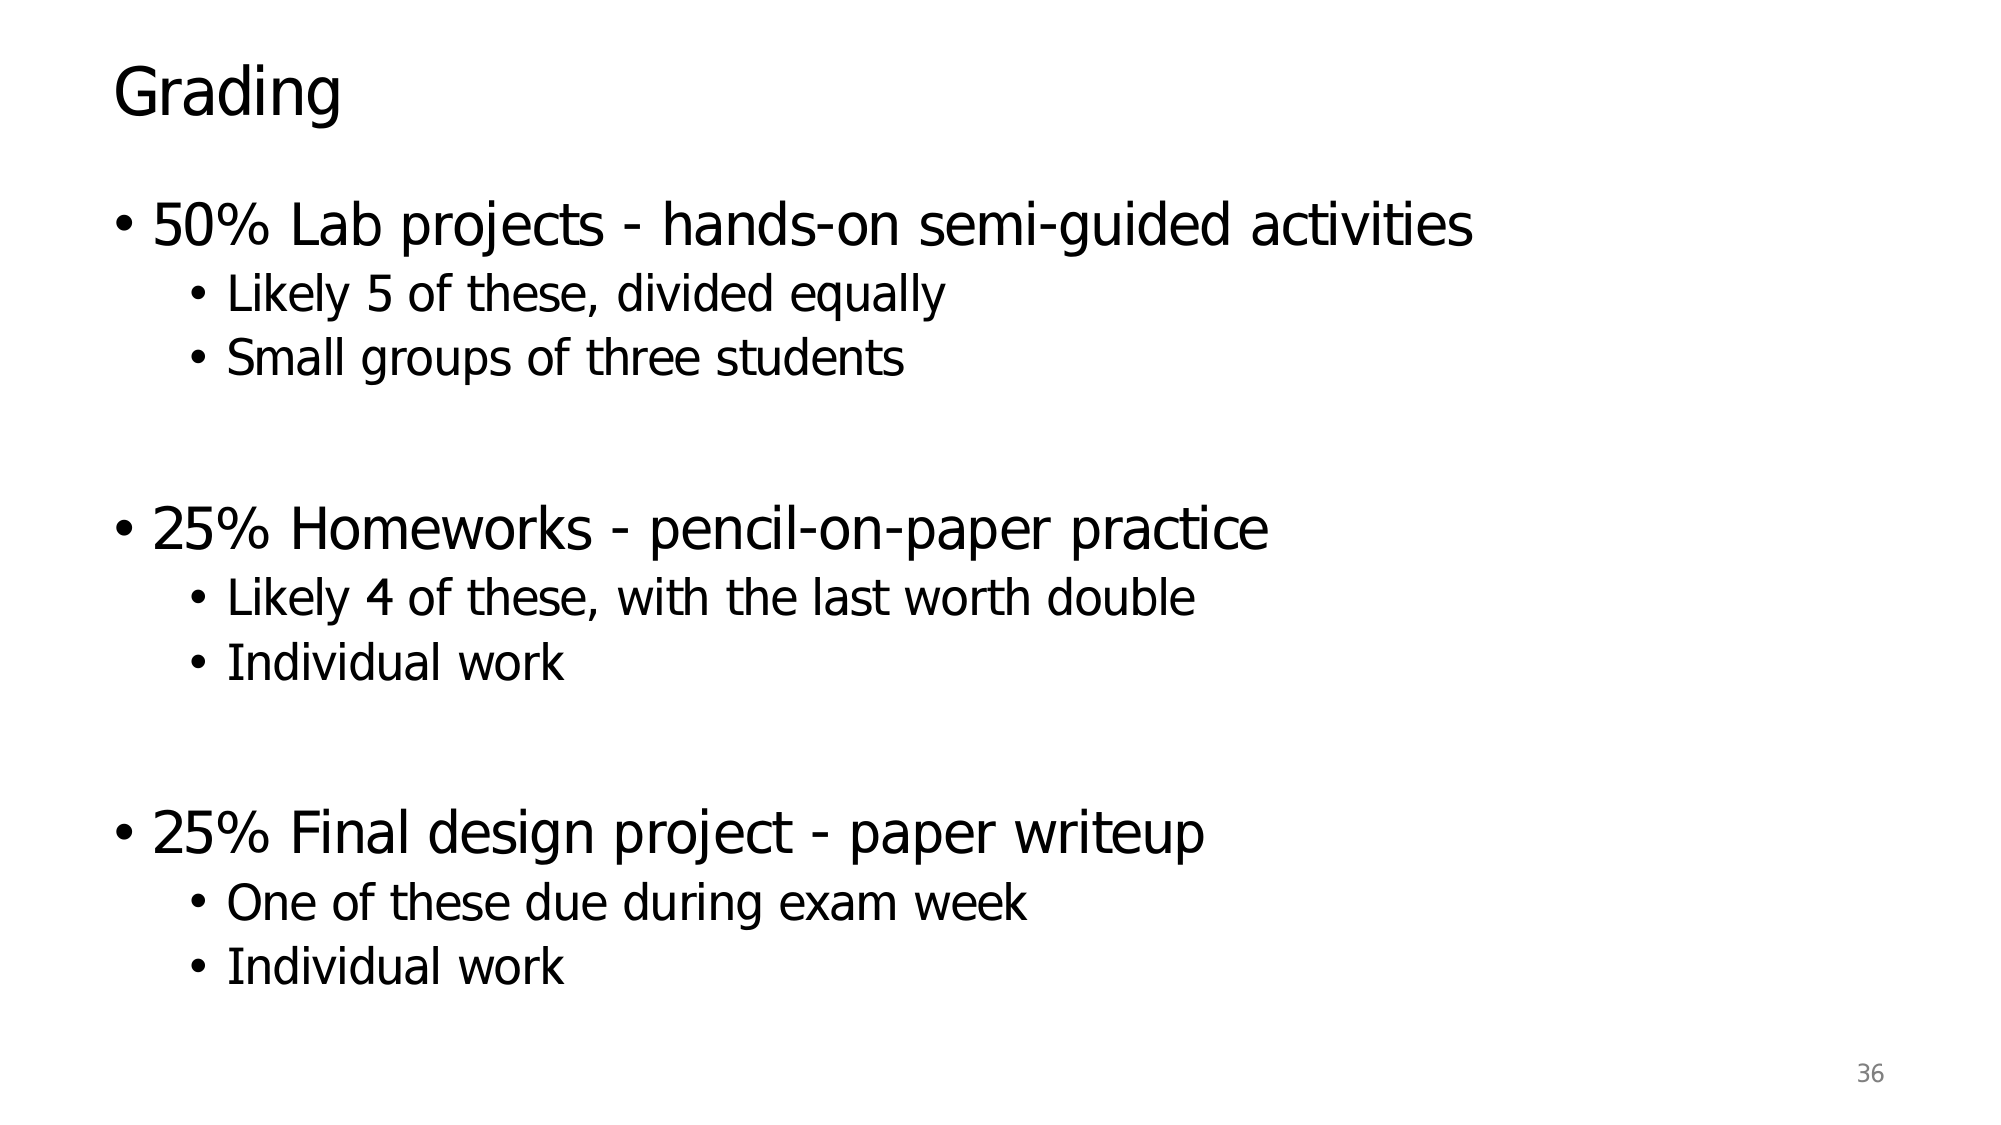

# Grading
50% Lab projects - hands-on semi-guided activities
Likely 5 of these, divided equally
Small groups of three students

25% Homeworks - pencil-on-paper practice
Likely 4 of these, with the last worth double
Individual work

25% Final design project - paper writeup
One of these due during exam week
Individual work
36